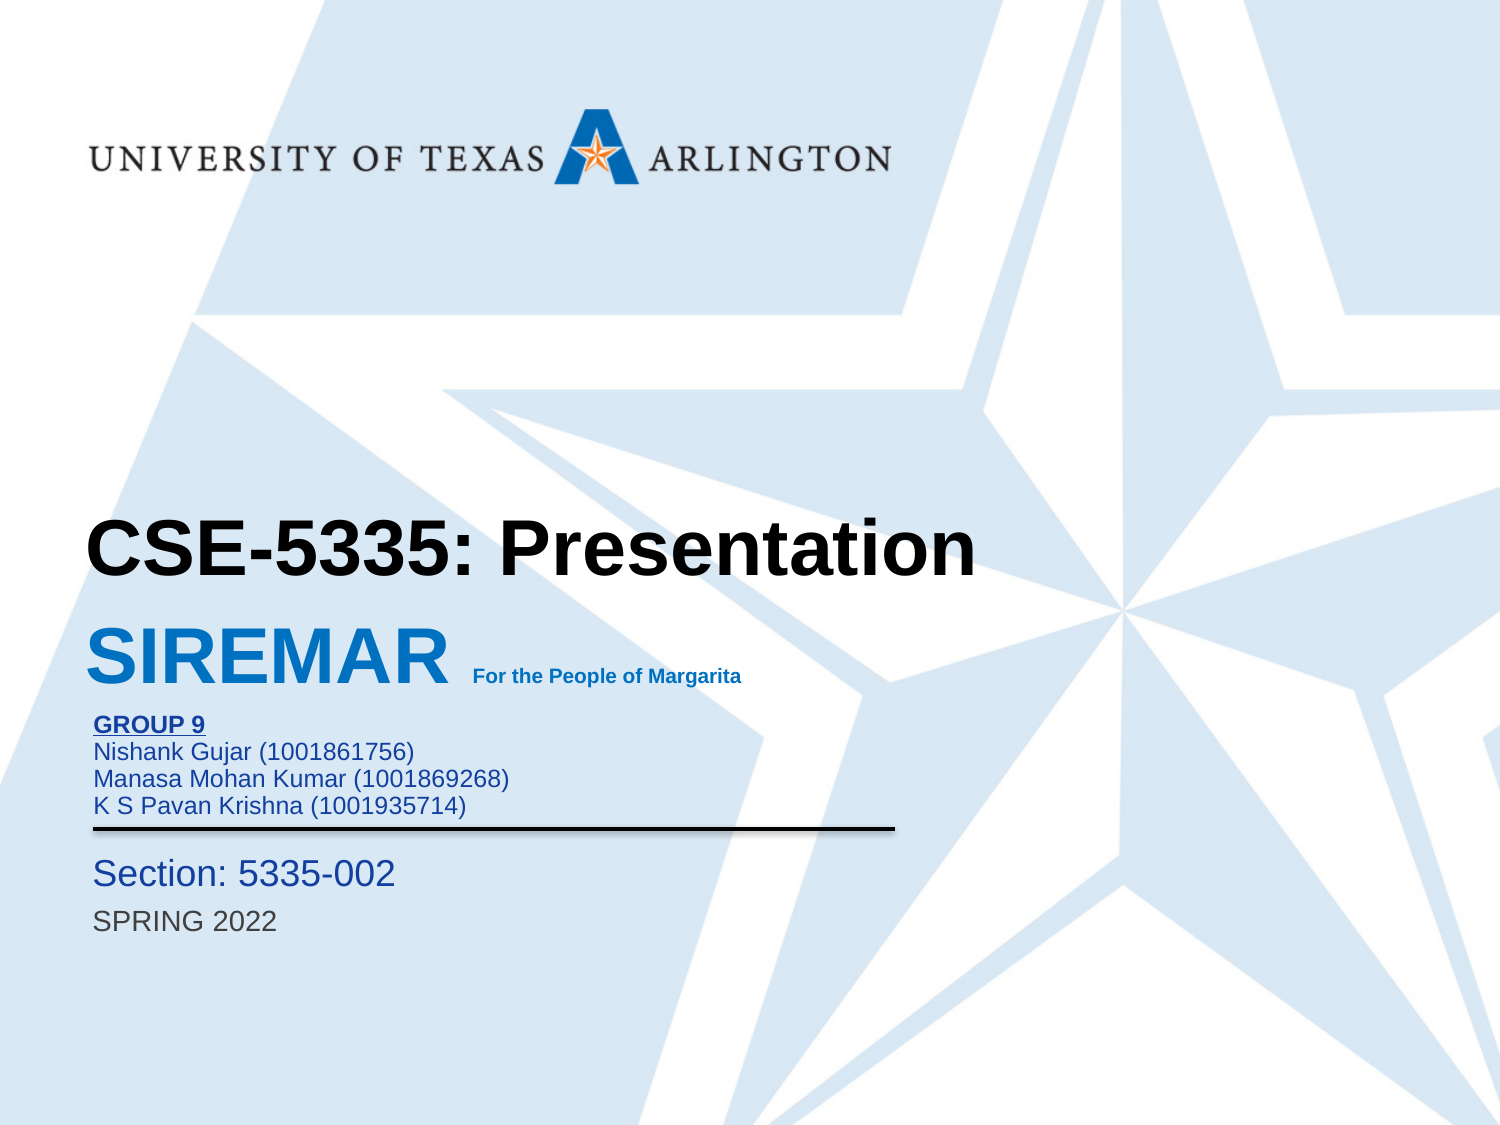

CSE-5335: Presentation
SIREMAR For the People of Margarita
GROUP 9
Nishank Gujar (1001861756)
Manasa Mohan Kumar (1001869268)
K S Pavan Krishna (1001935714)
Section: 5335-002

SPRING 2022